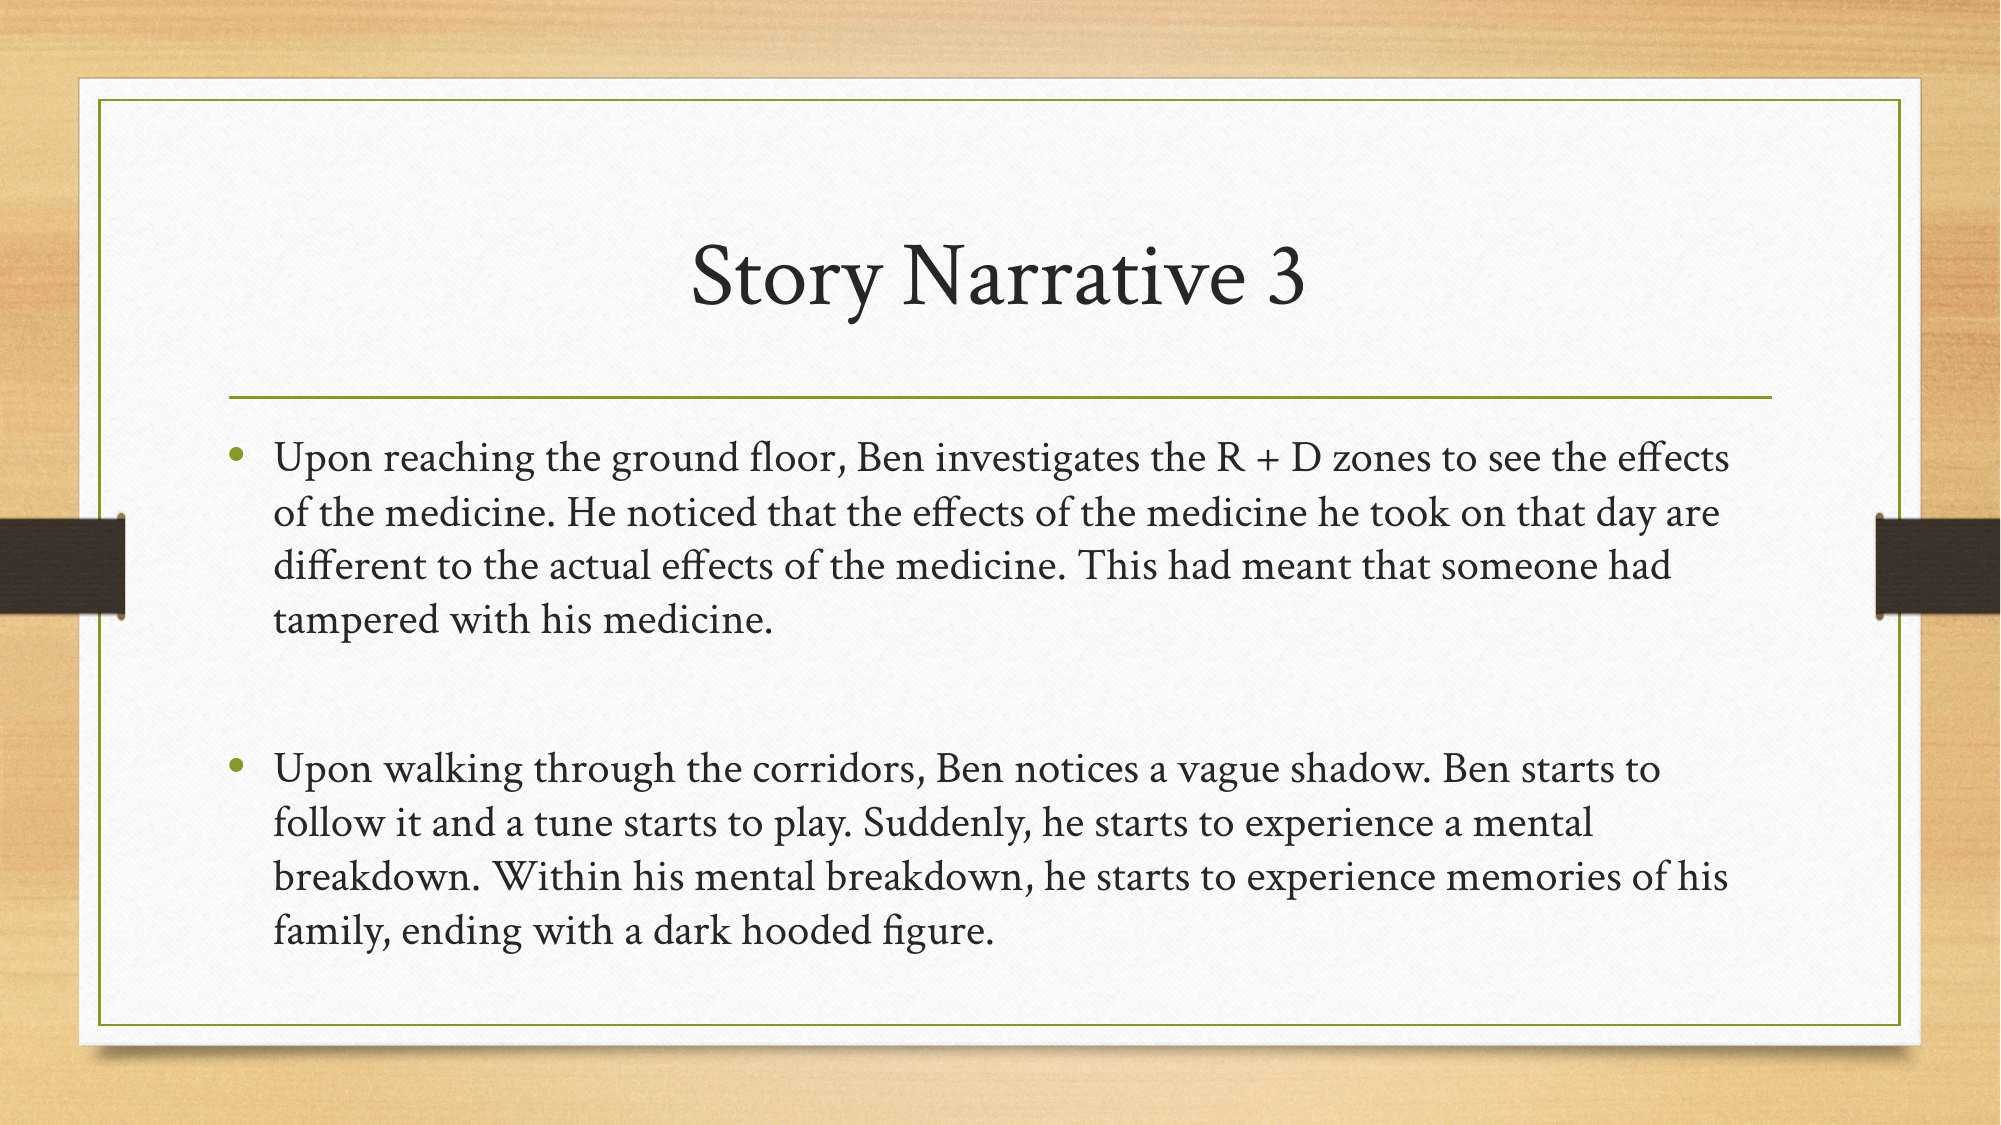

# Story Narrative 3
Upon reaching the ground floor, Ben investigates the R + D zones to see the effects of the medicine. He noticed that the effects of the medicine he took on that day are different to the actual effects of the medicine. This had meant that someone had tampered with his medicine.

Upon walking through the corridors, Ben notices a vague shadow. Ben starts to follow it and a tune starts to play. Suddenly, he starts to experience a mental breakdown. Within his mental breakdown, he starts to experience memories of his family, ending with a dark hooded figure.